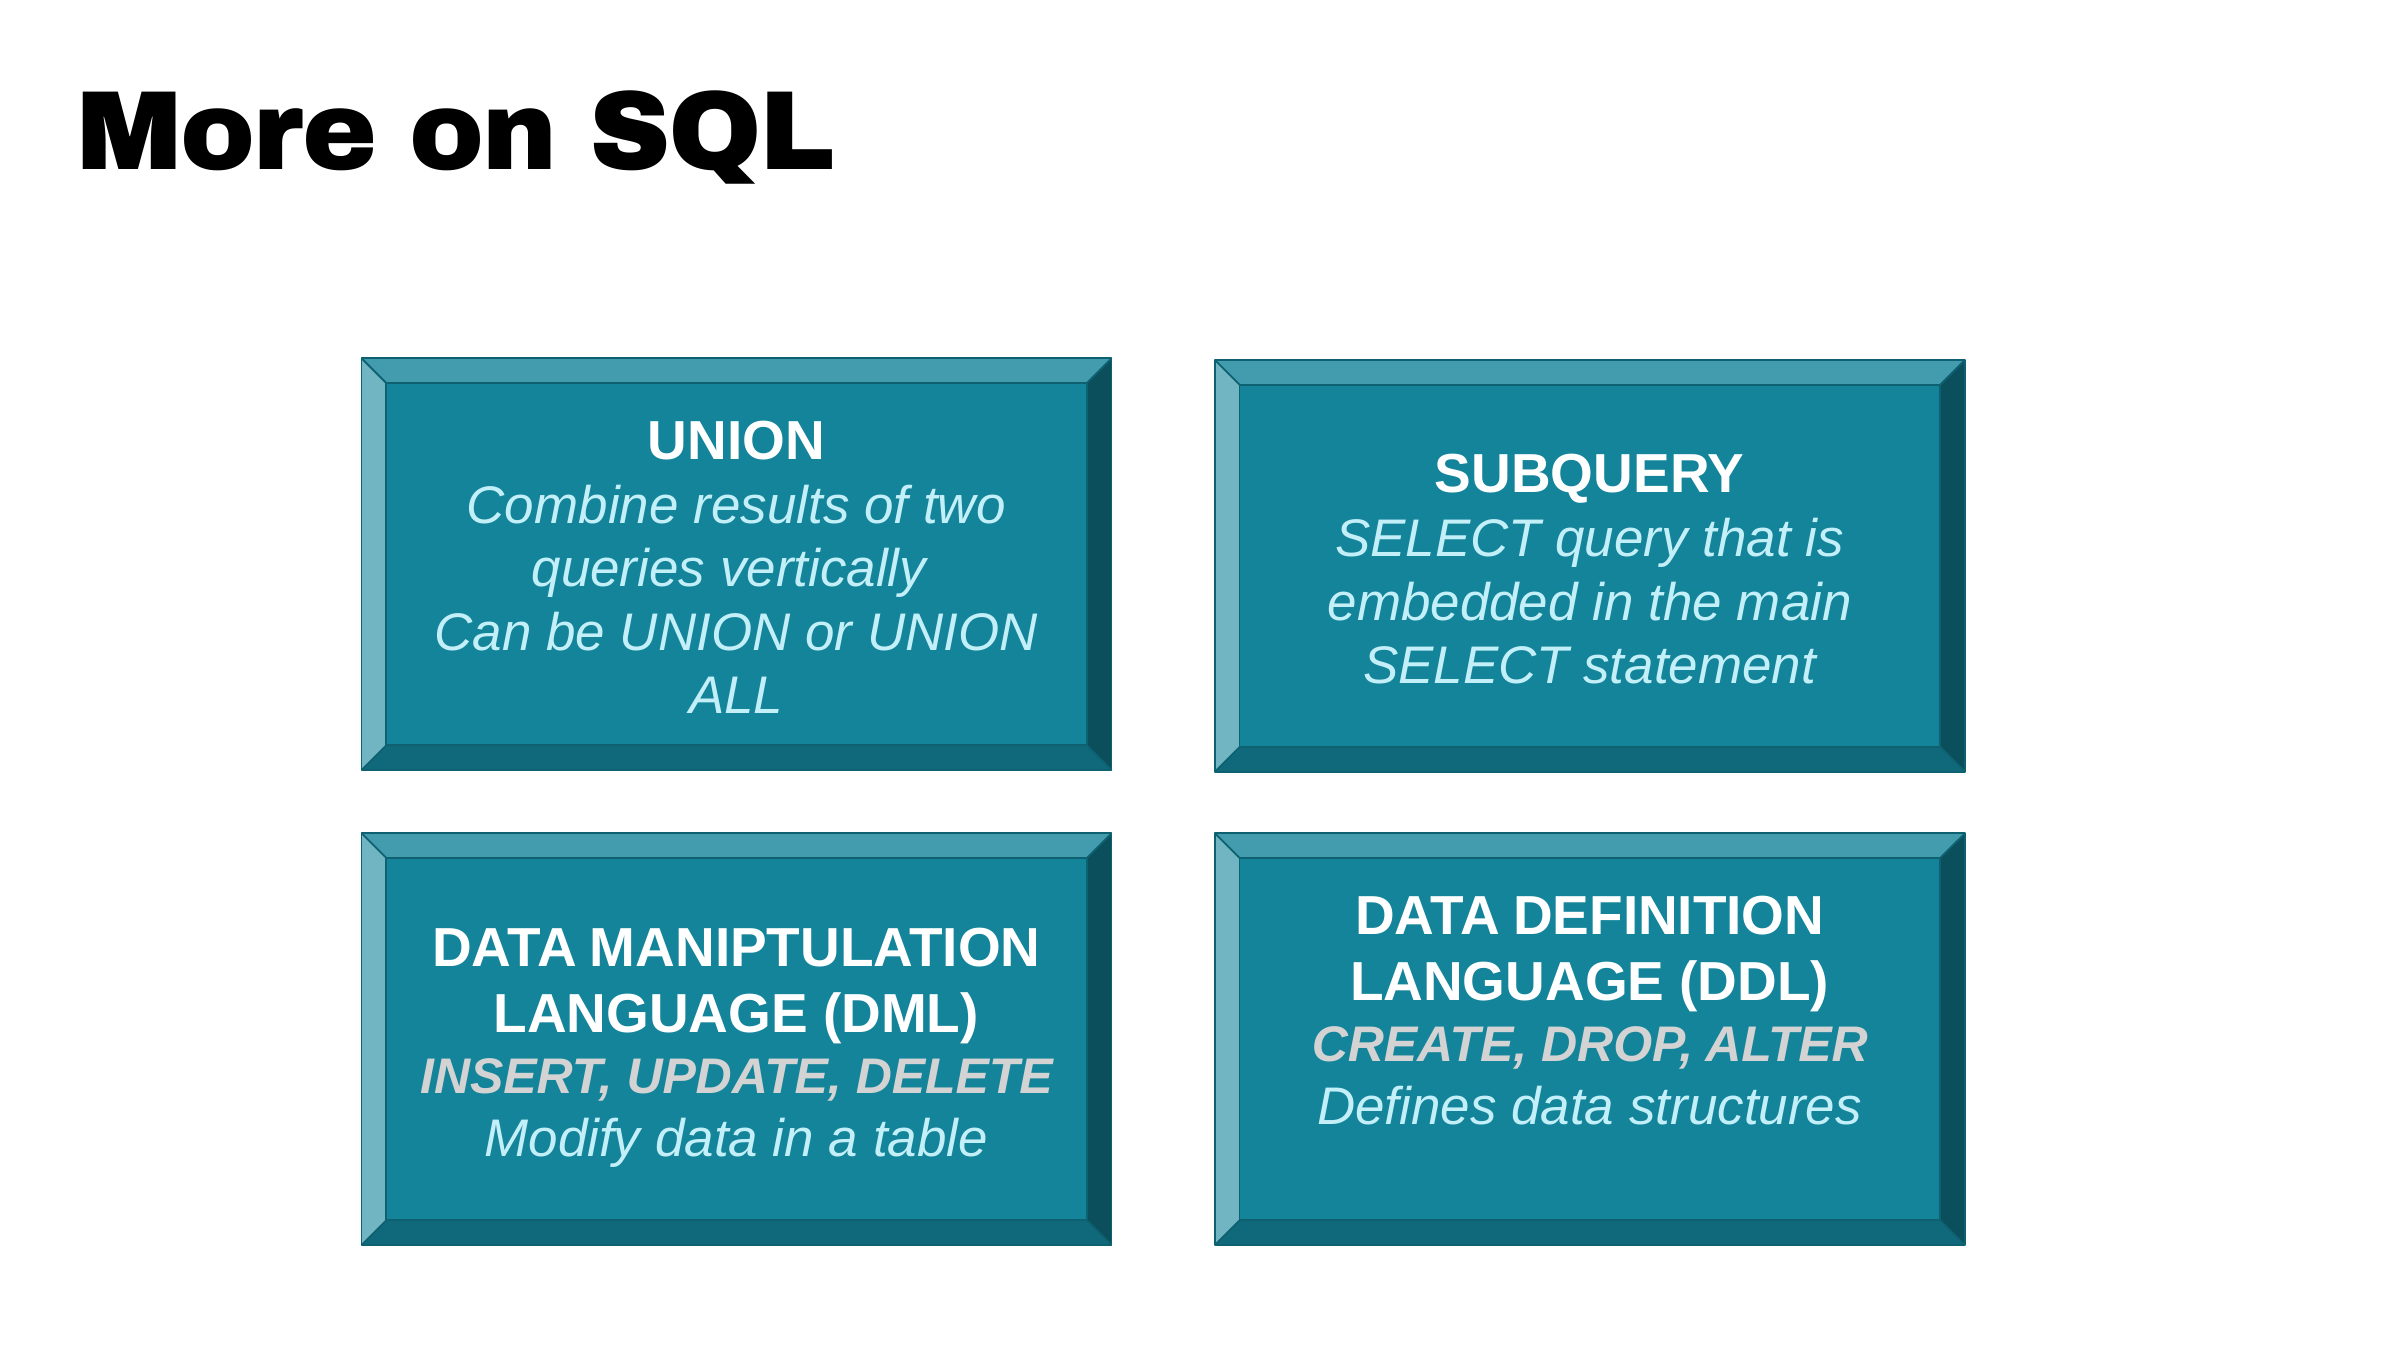

# More on SQL
UNION
Combine results of two queries vertically
Can be UNION or UNION ALL
SUBQUERY
SELECT query that is embedded in the main SELECT statement
DATA MANIPTULATION LANGUAGE (DML)
INSERT, UPDATE, DELETE
Modify data in a table
DATA DEFINITION LANGUAGE (DDL)
CREATE, DROP, ALTER
Defines data structures